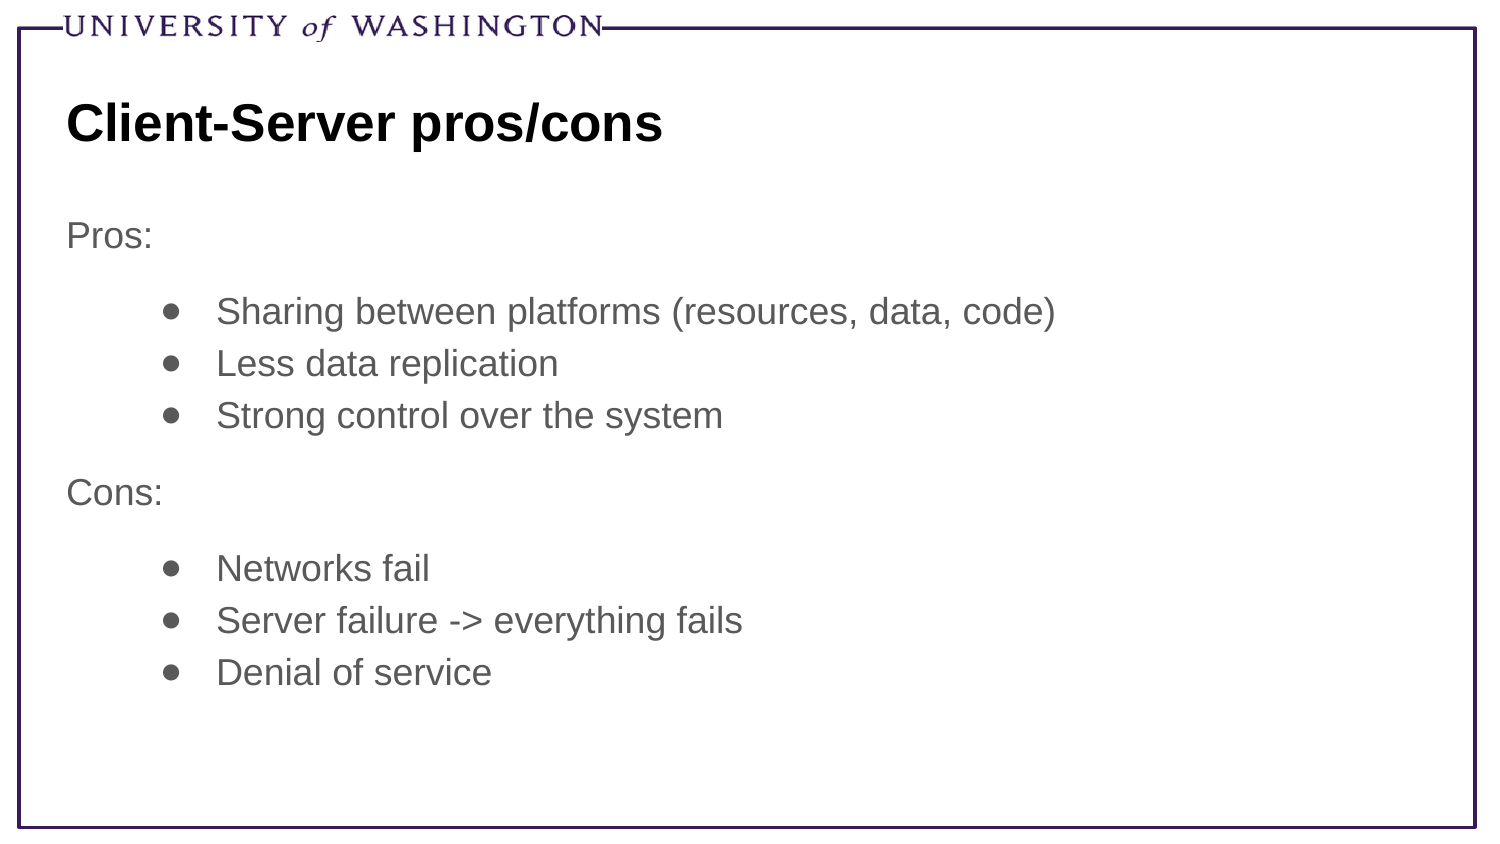

# Client-Server pros/cons
Pros:
Sharing between platforms (resources, data, code)
Less data replication
Strong control over the system
Cons:
Networks fail
Server failure -> everything fails
Denial of service